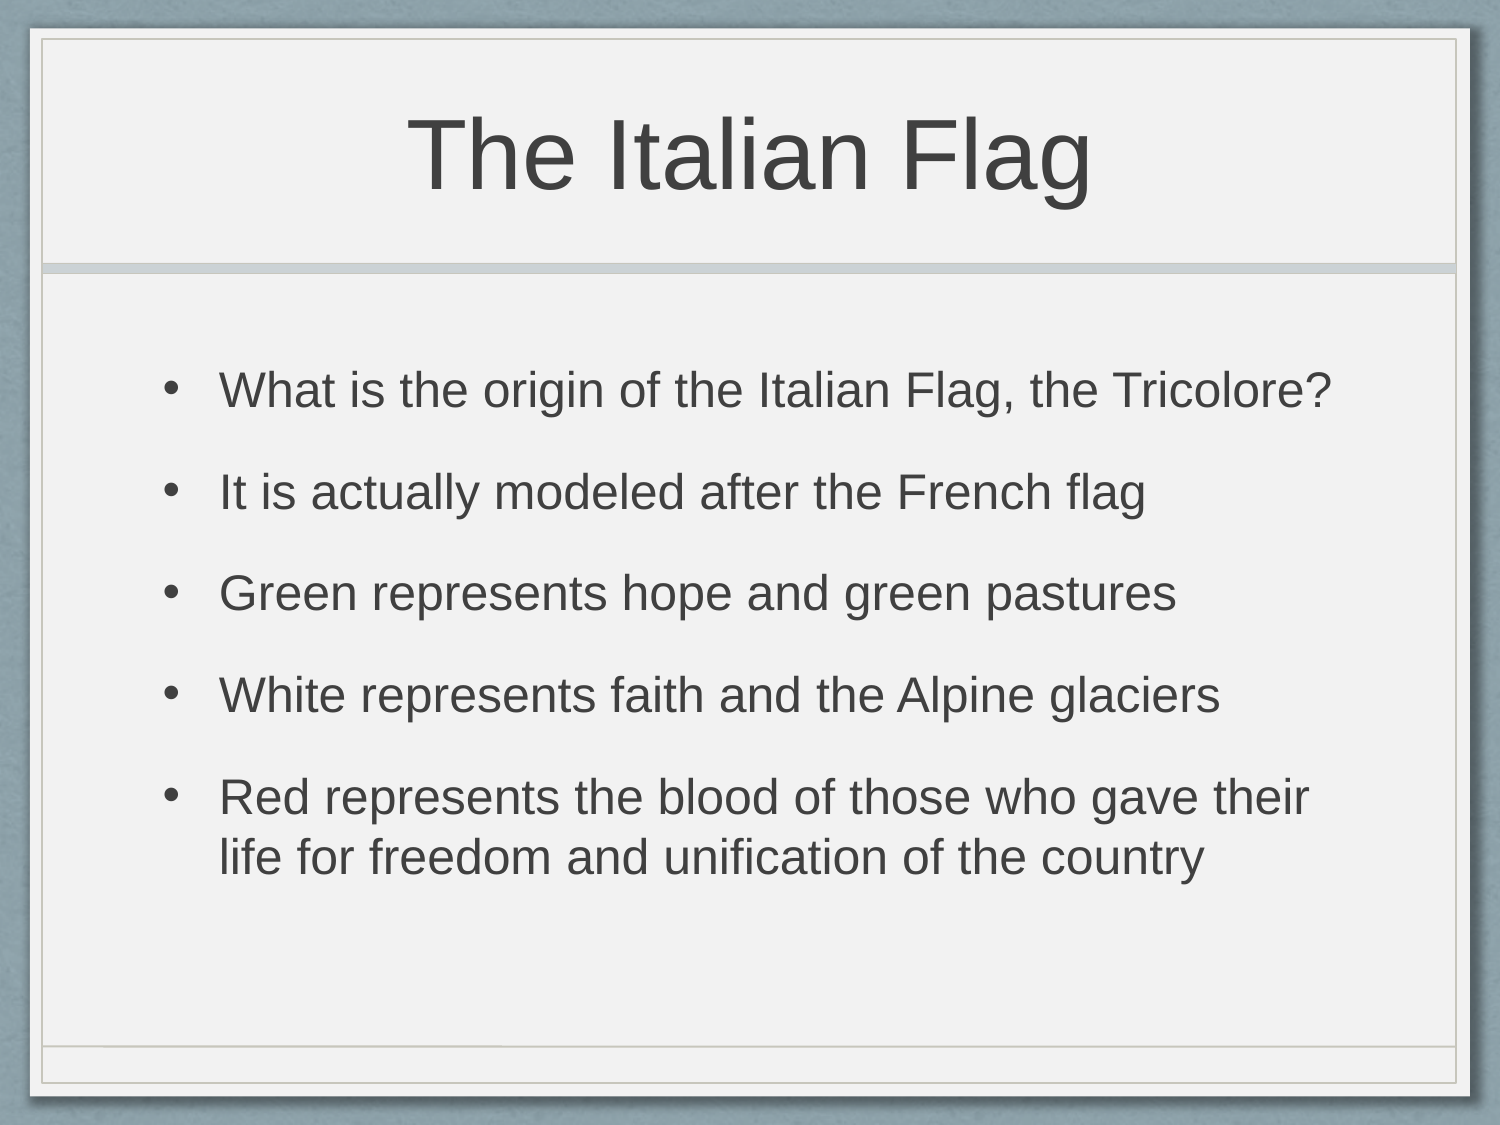

# The Italian Flag
What is the origin of the Italian Flag, the Tricolore?
It is actually modeled after the French flag
Green represents hope and green pastures
White represents faith and the Alpine glaciers
Red represents the blood of those who gave their life for freedom and unification of the country